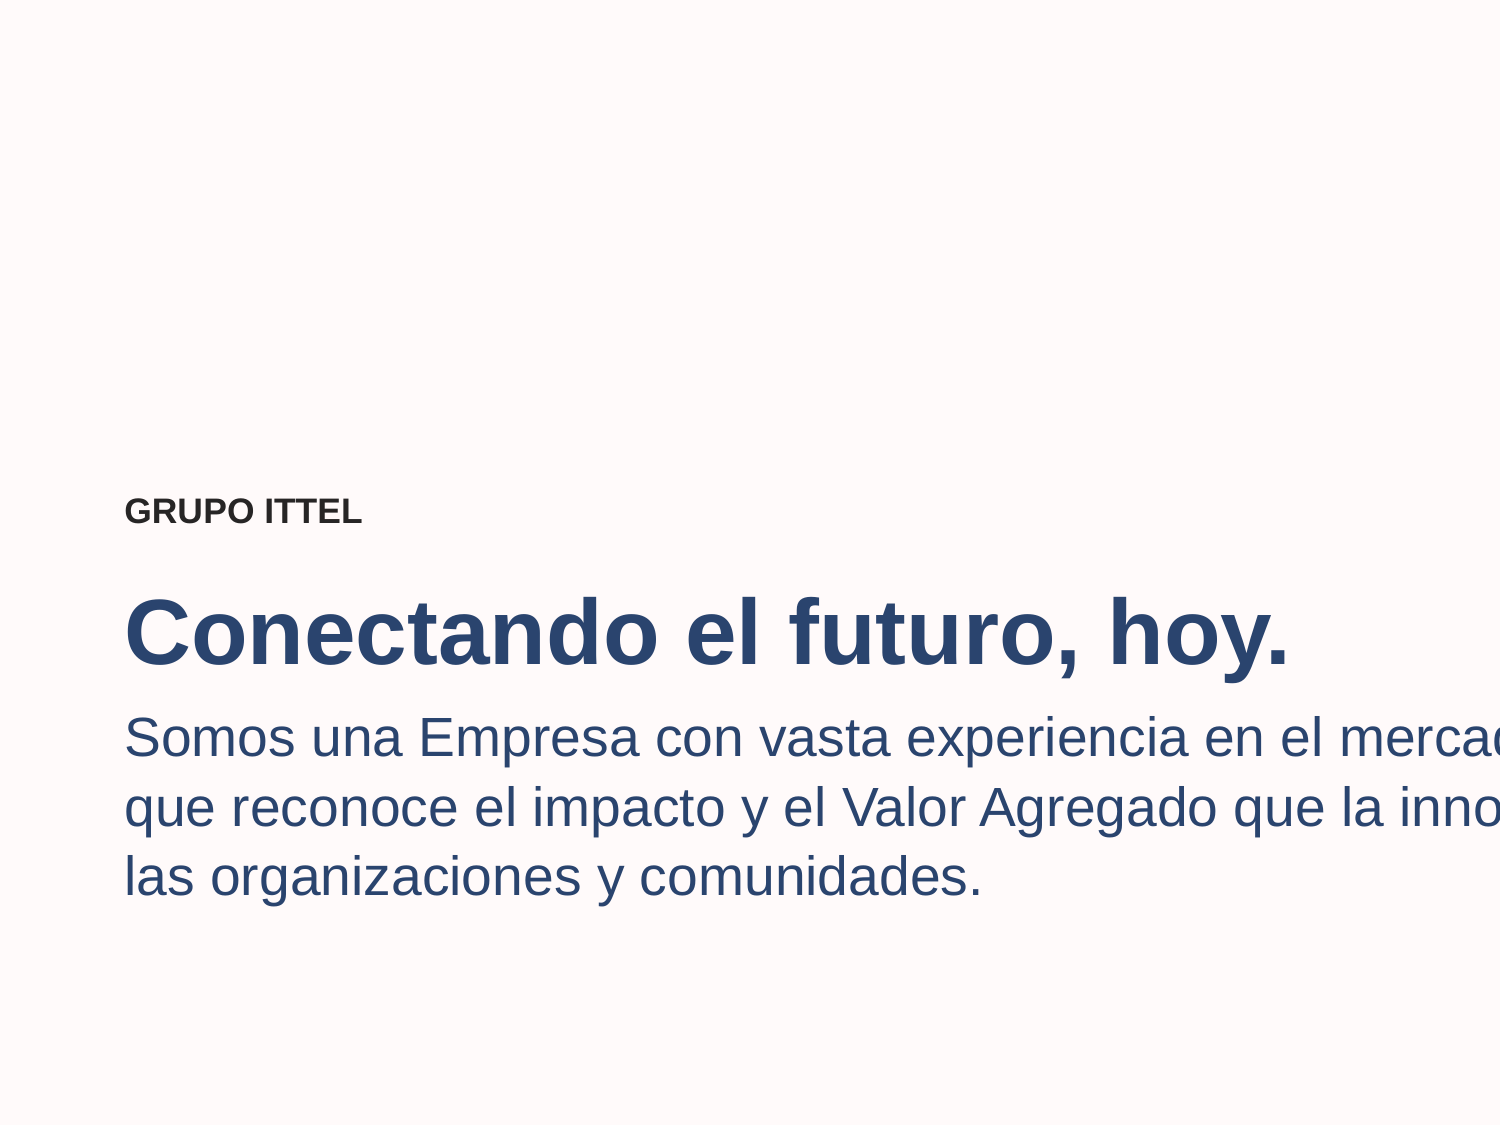

GRUPO ITTEL
Conectando el futuro, hoy.
Somos una Empresa con vasta experiencia en el mercado de las telecomunicaciones, que reconoce el impacto y el Valor Agregado que la innovación tecnológica genera en las organizaciones y comunidades.